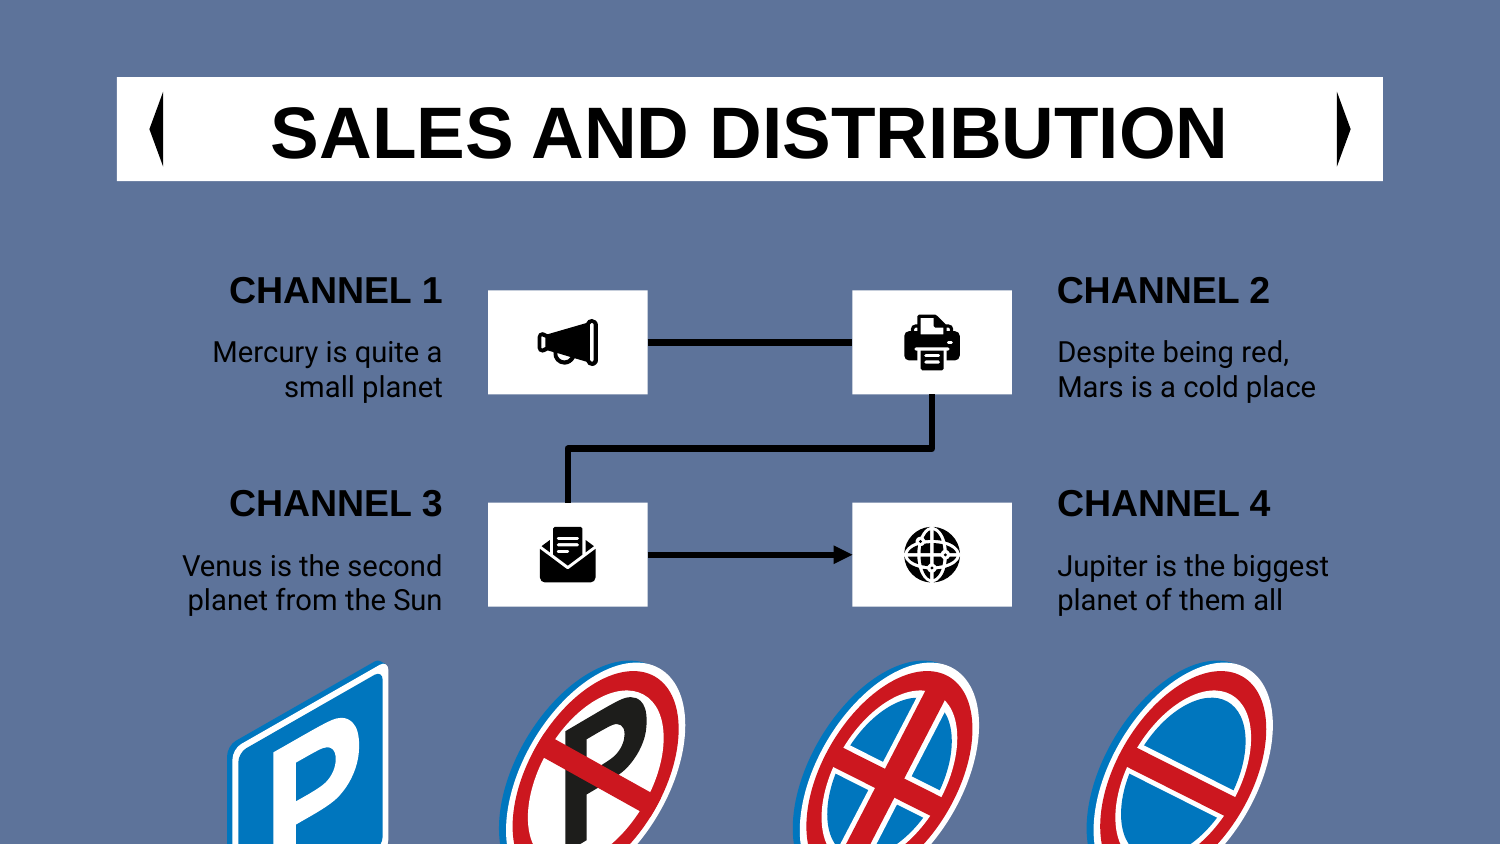

# SALES AND DISTRIBUTION

CHANNEL 1
CHANNEL 2

Mercury is quite a small planet
Despite being red, Mars is a cold place
CHANNEL 3
CHANNEL 4

Venus is the second planet from the Sun
Jupiter is the biggest planet of them all